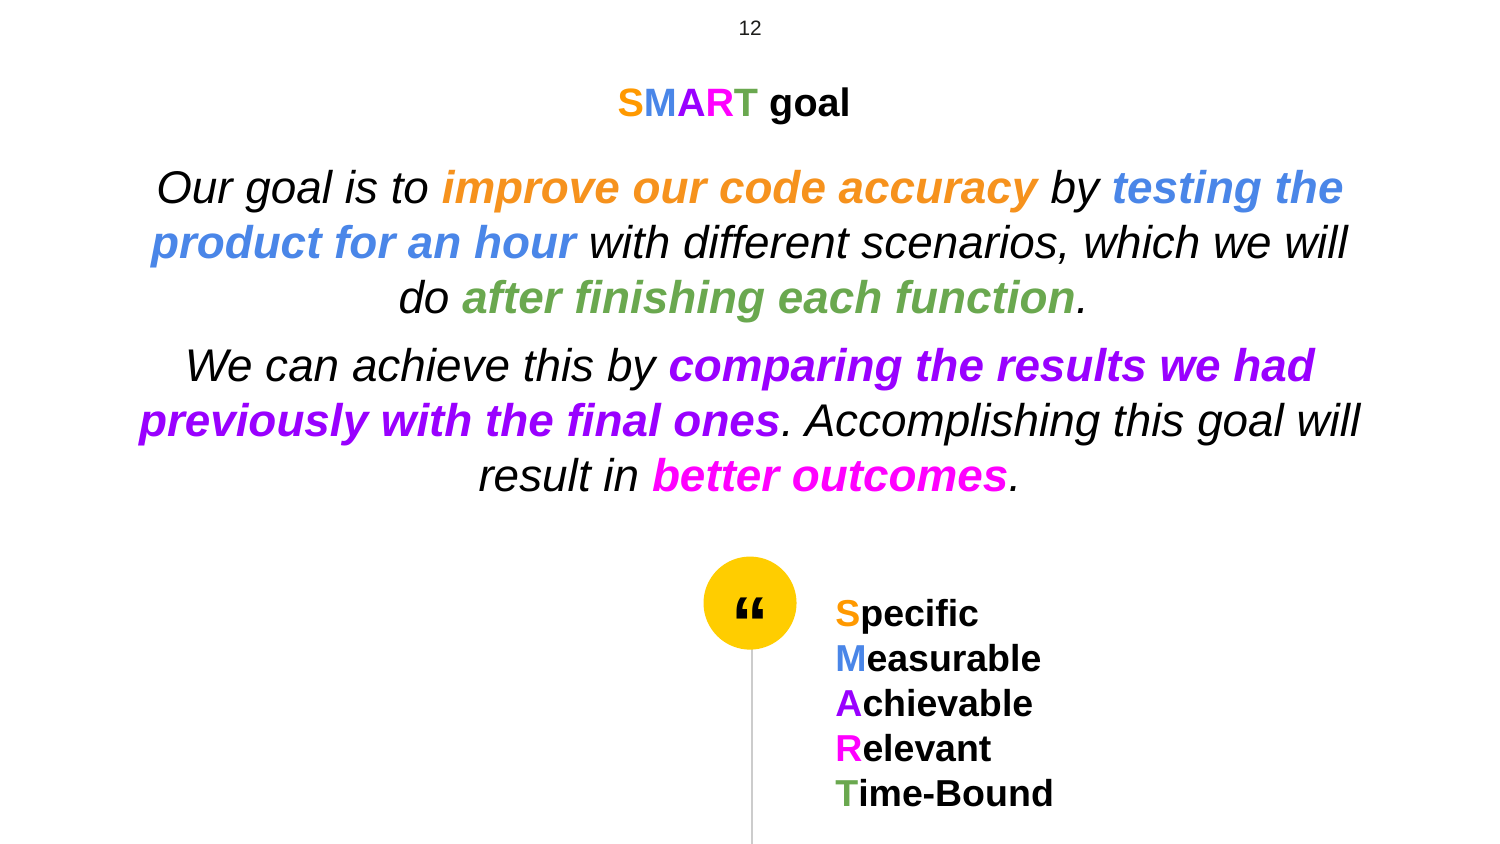

12
SMART goal
Our goal is to improve our code accuracy by testing the product for an hour with different scenarios, which we will do after finishing each function.
We can achieve this by comparing the results we had previously with the final ones. Accomplishing this goal will result in better outcomes.
Specific
Measurable
Achievable
Relevant
Time-Bound